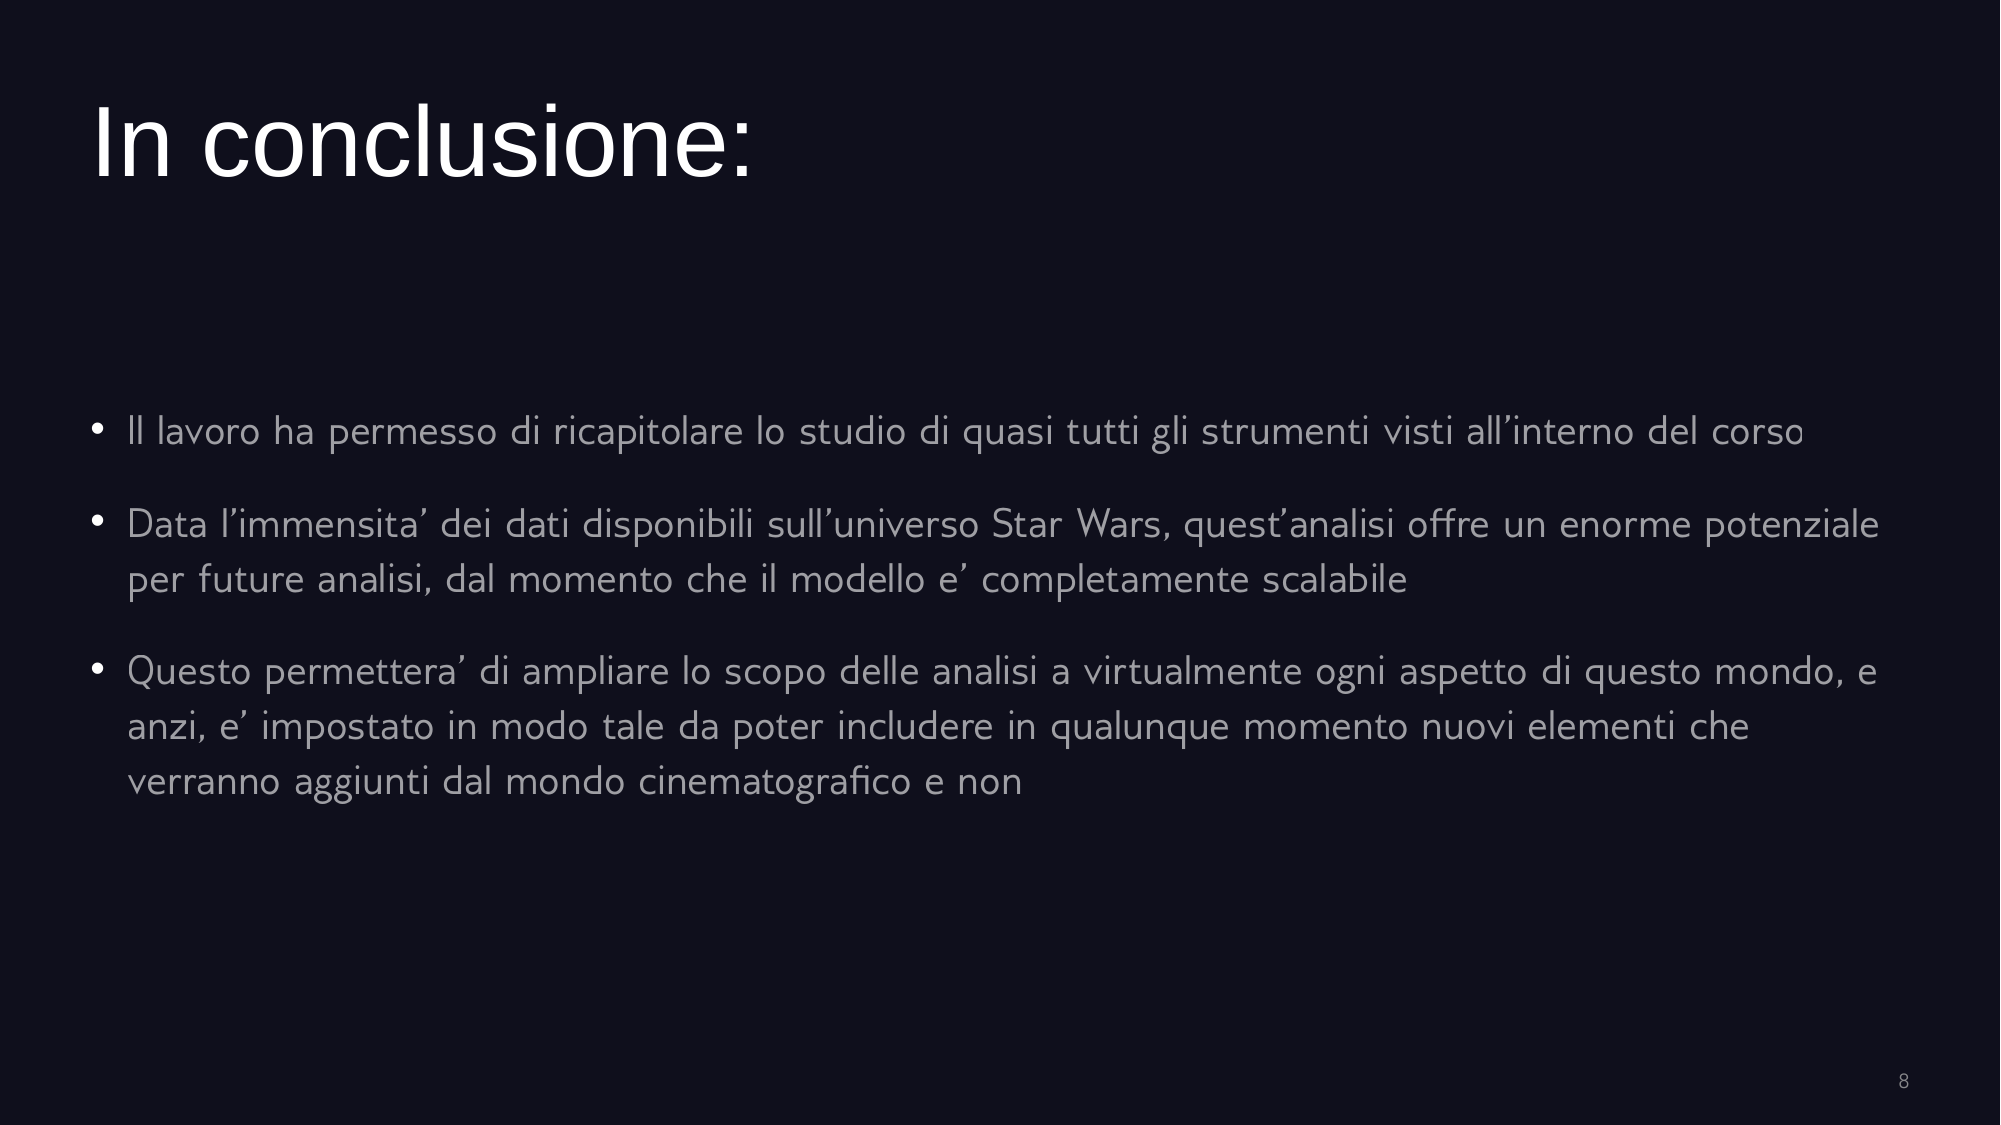

# In conclusione:
Il lavoro ha permesso di ricapitolare lo studio di quasi tutti gli strumenti visti all’interno del corso
Data l’immensita’ dei dati disponibili sull’universo Star Wars, quest’analisi offre un enorme potenziale per future analisi, dal momento che il modello e’ completamente scalabile
Questo permettera’ di ampliare lo scopo delle analisi a virtualmente ogni aspetto di questo mondo, e anzi, e’ impostato in modo tale da poter includere in qualunque momento nuovi elementi che verranno aggiunti dal mondo cinematografico e non
8